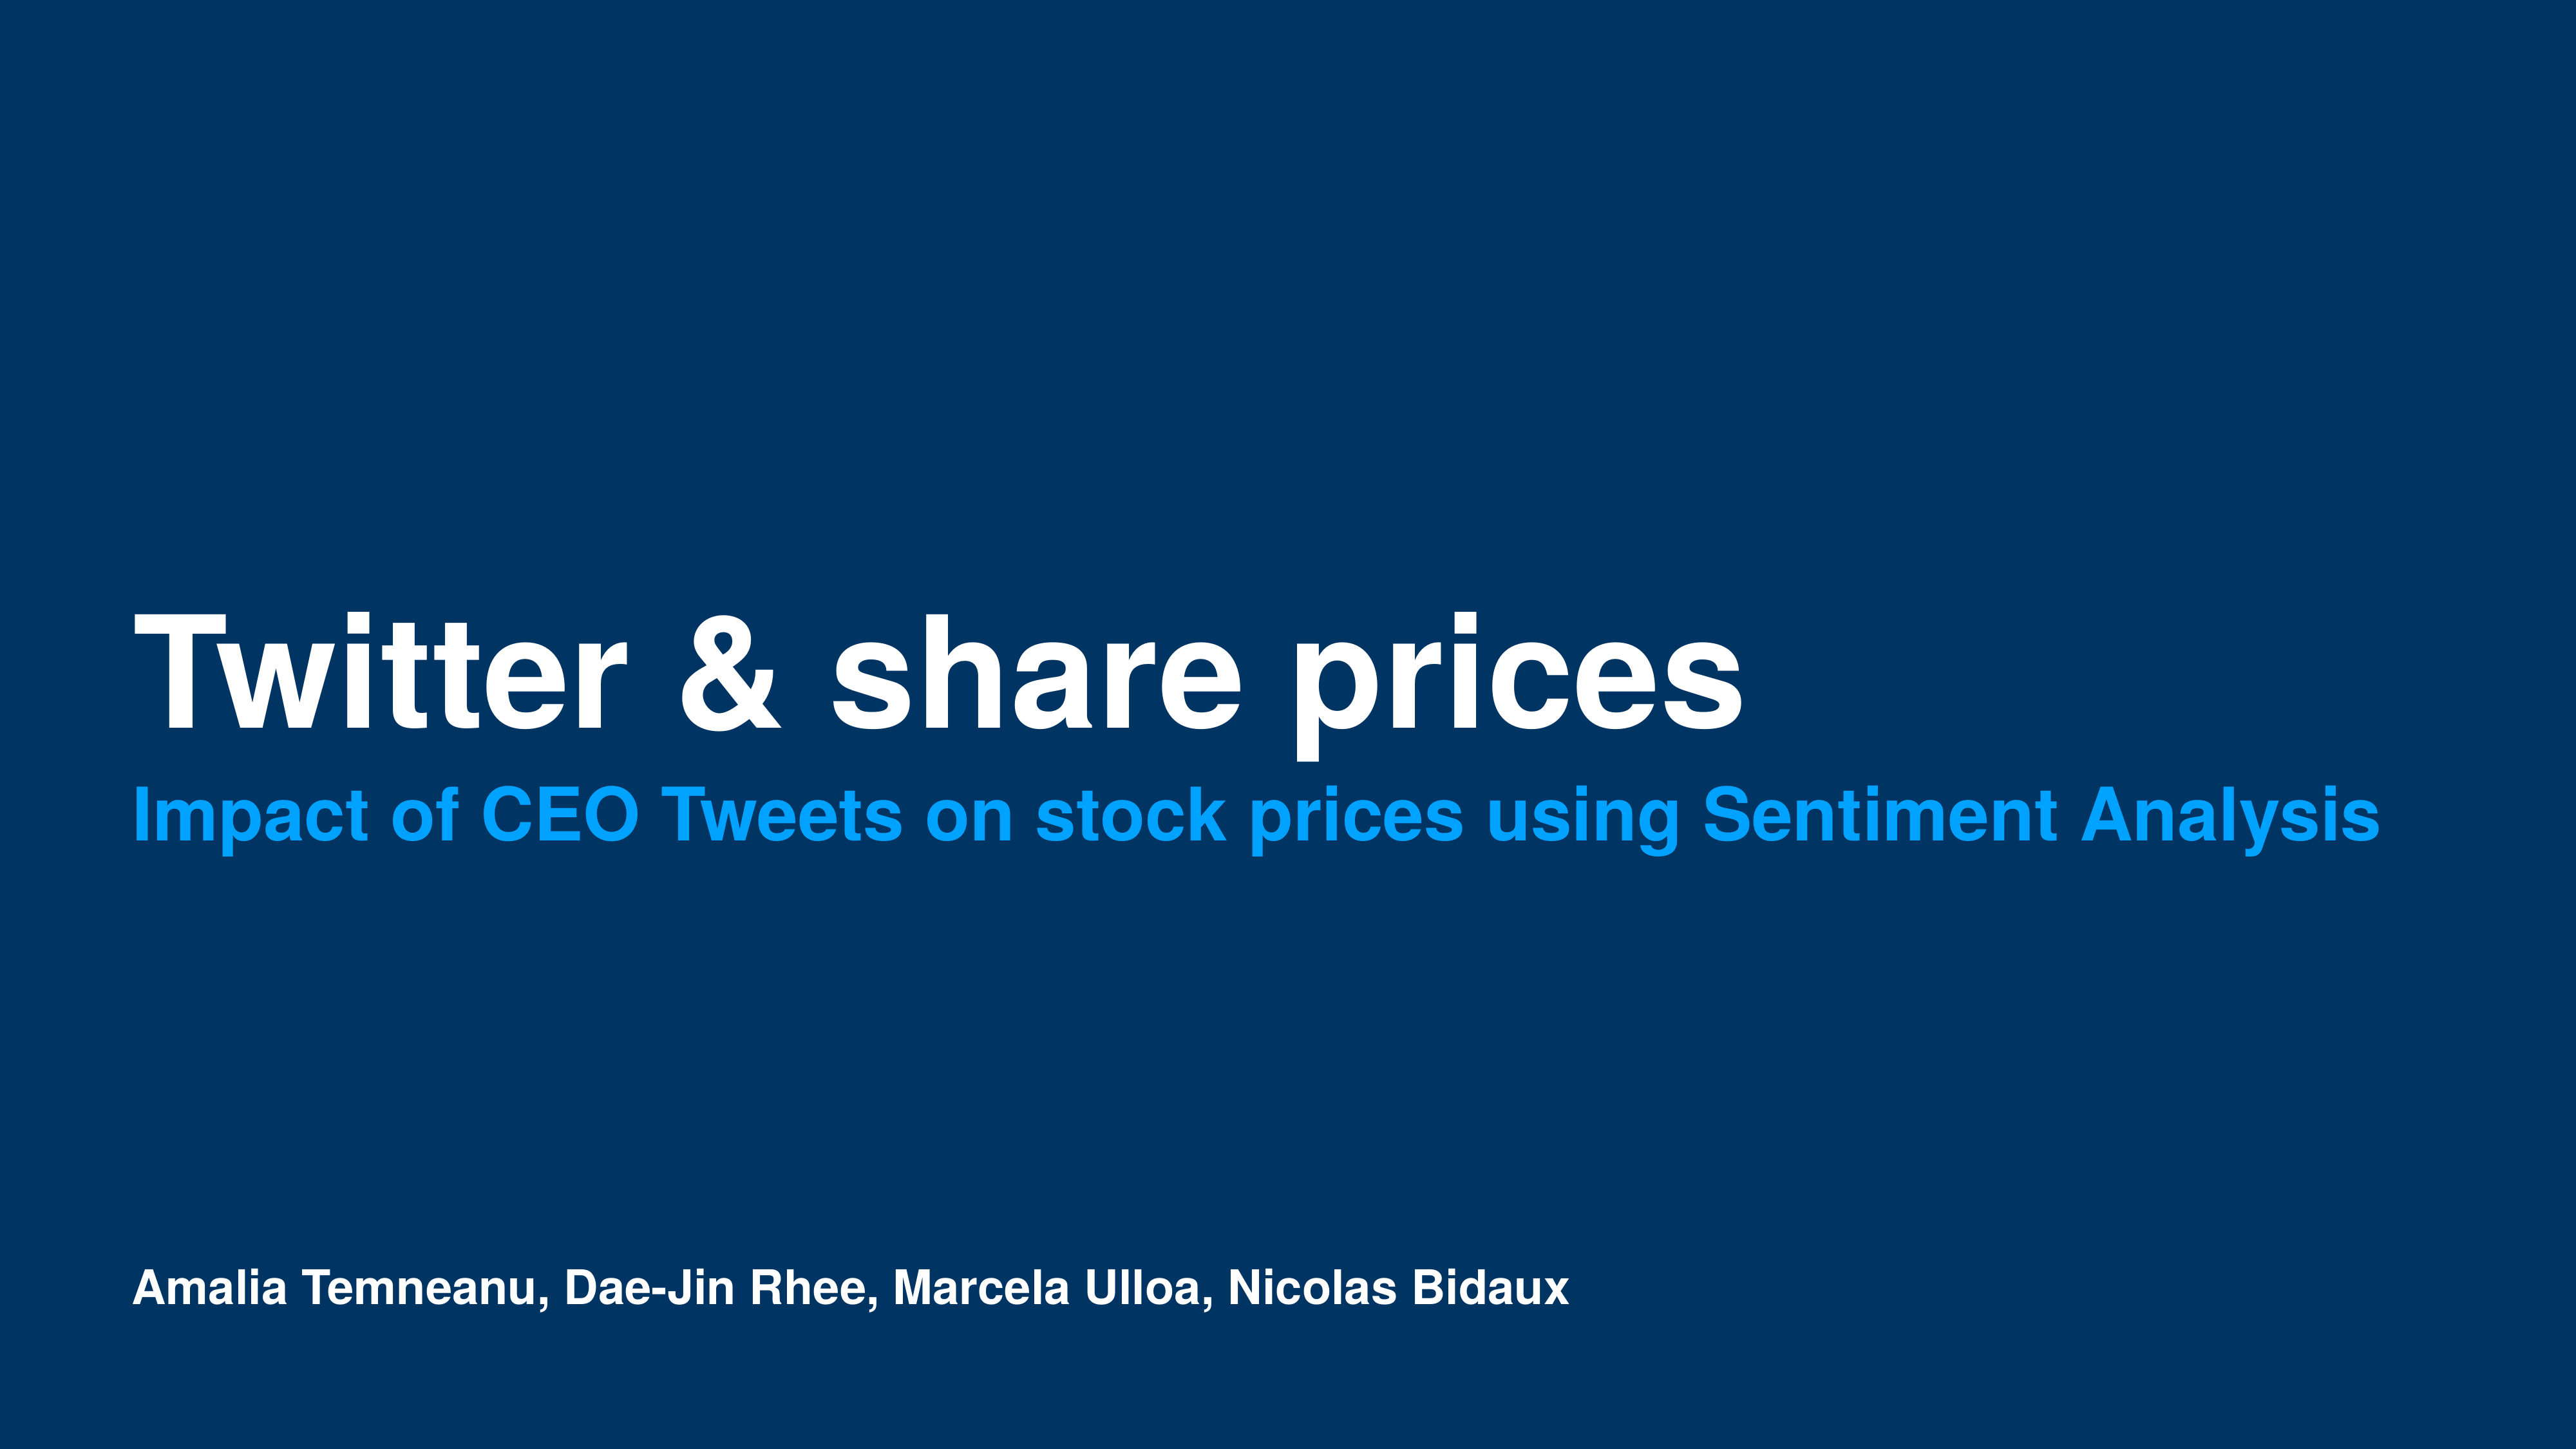

Twitter & share prices
Impact of CEO Tweets on stock prices using Sentiment Analysis
Amalia Temneanu, Dae-Jin Rhee, Marcela Ulloa, Nicolas Bidaux